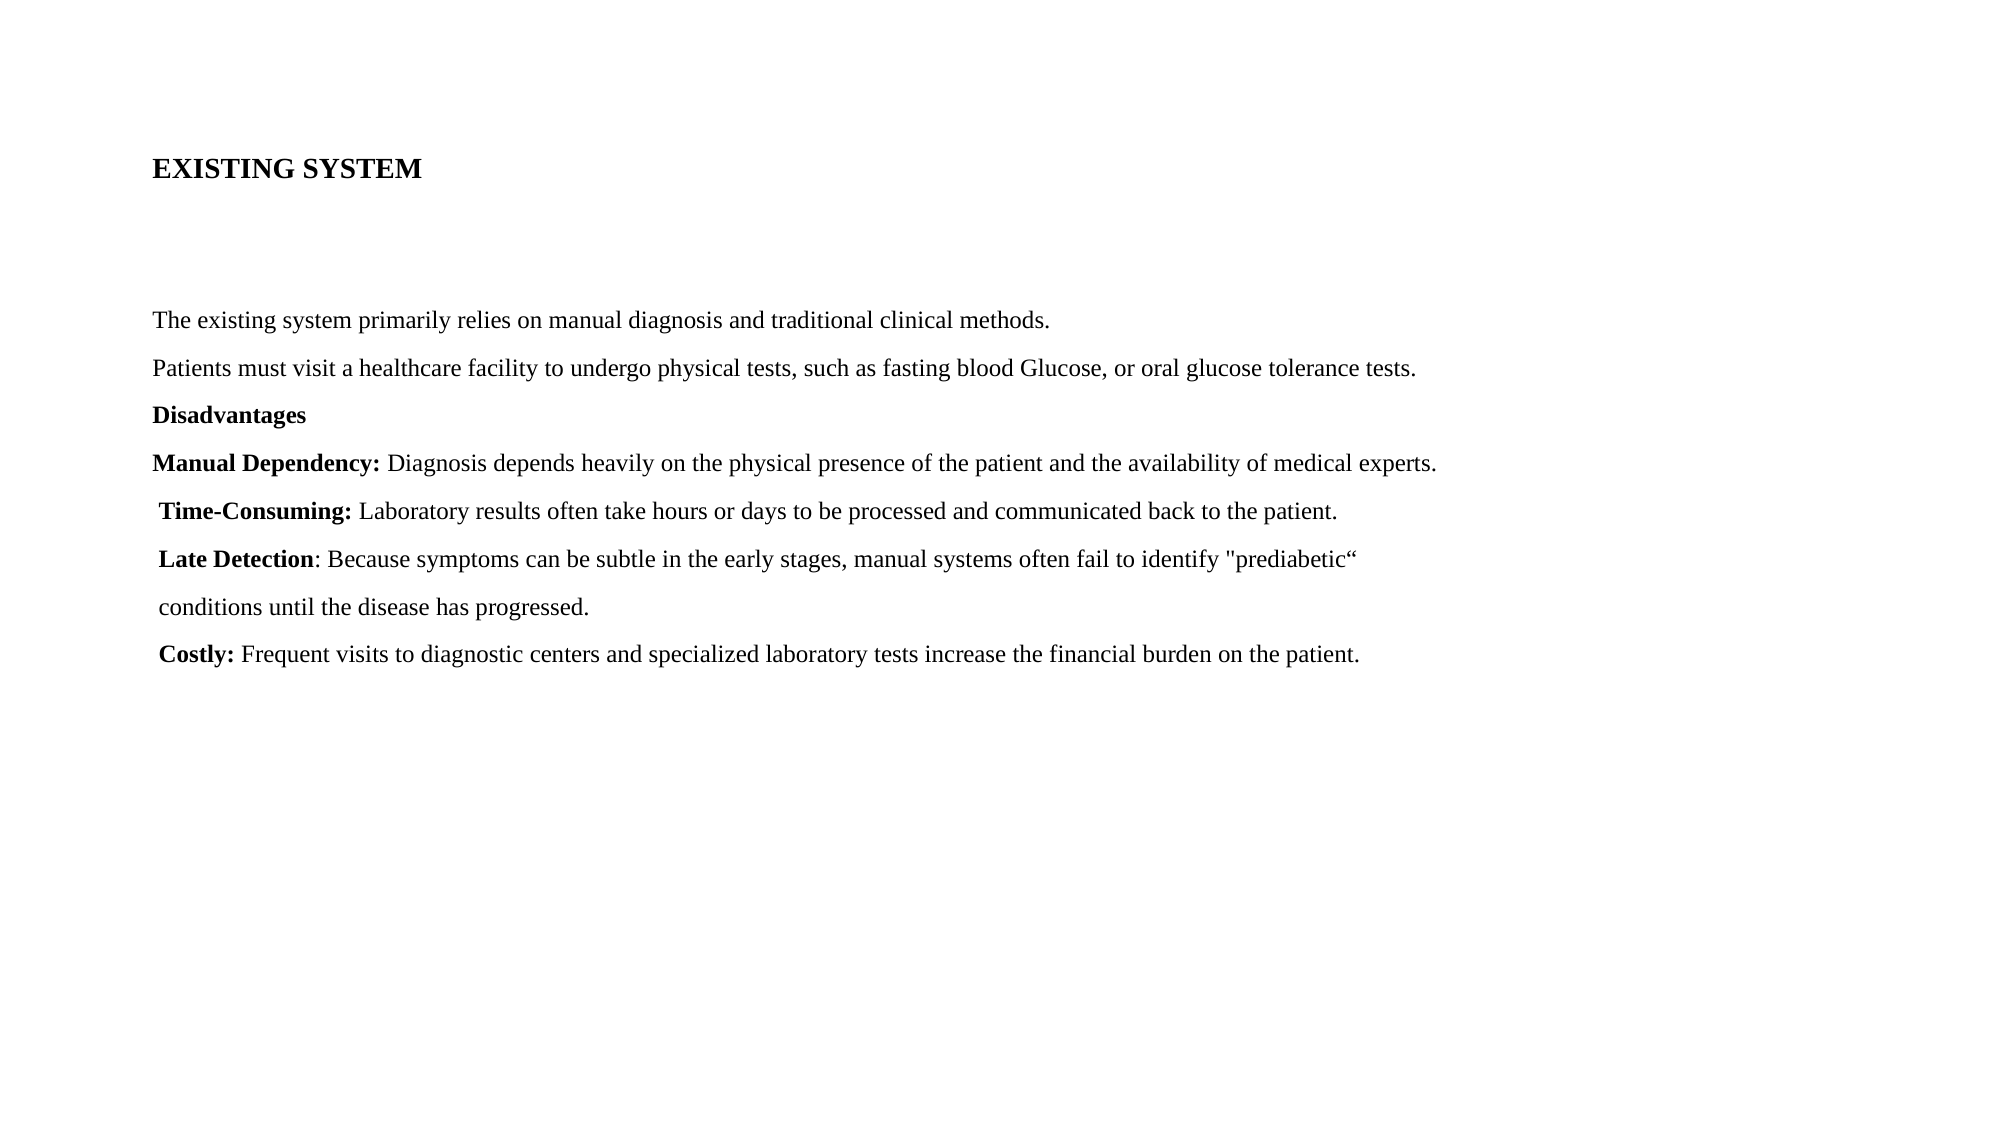

# EXISTING SYSTEM
The existing system primarily relies on manual diagnosis and traditional clinical methods.
Patients must visit a healthcare facility to undergo physical tests, such as fasting blood Glucose, or oral glucose tolerance tests.
Disadvantages
Manual Dependency: Diagnosis depends heavily on the physical presence of the patient and the availability of medical experts.
 Time-Consuming: Laboratory results often take hours or days to be processed and communicated back to the patient.
 Late Detection: Because symptoms can be subtle in the early stages, manual systems often fail to identify "prediabetic“
 conditions until the disease has progressed.
 Costly: Frequent visits to diagnostic centers and specialized laboratory tests increase the financial burden on the patient.